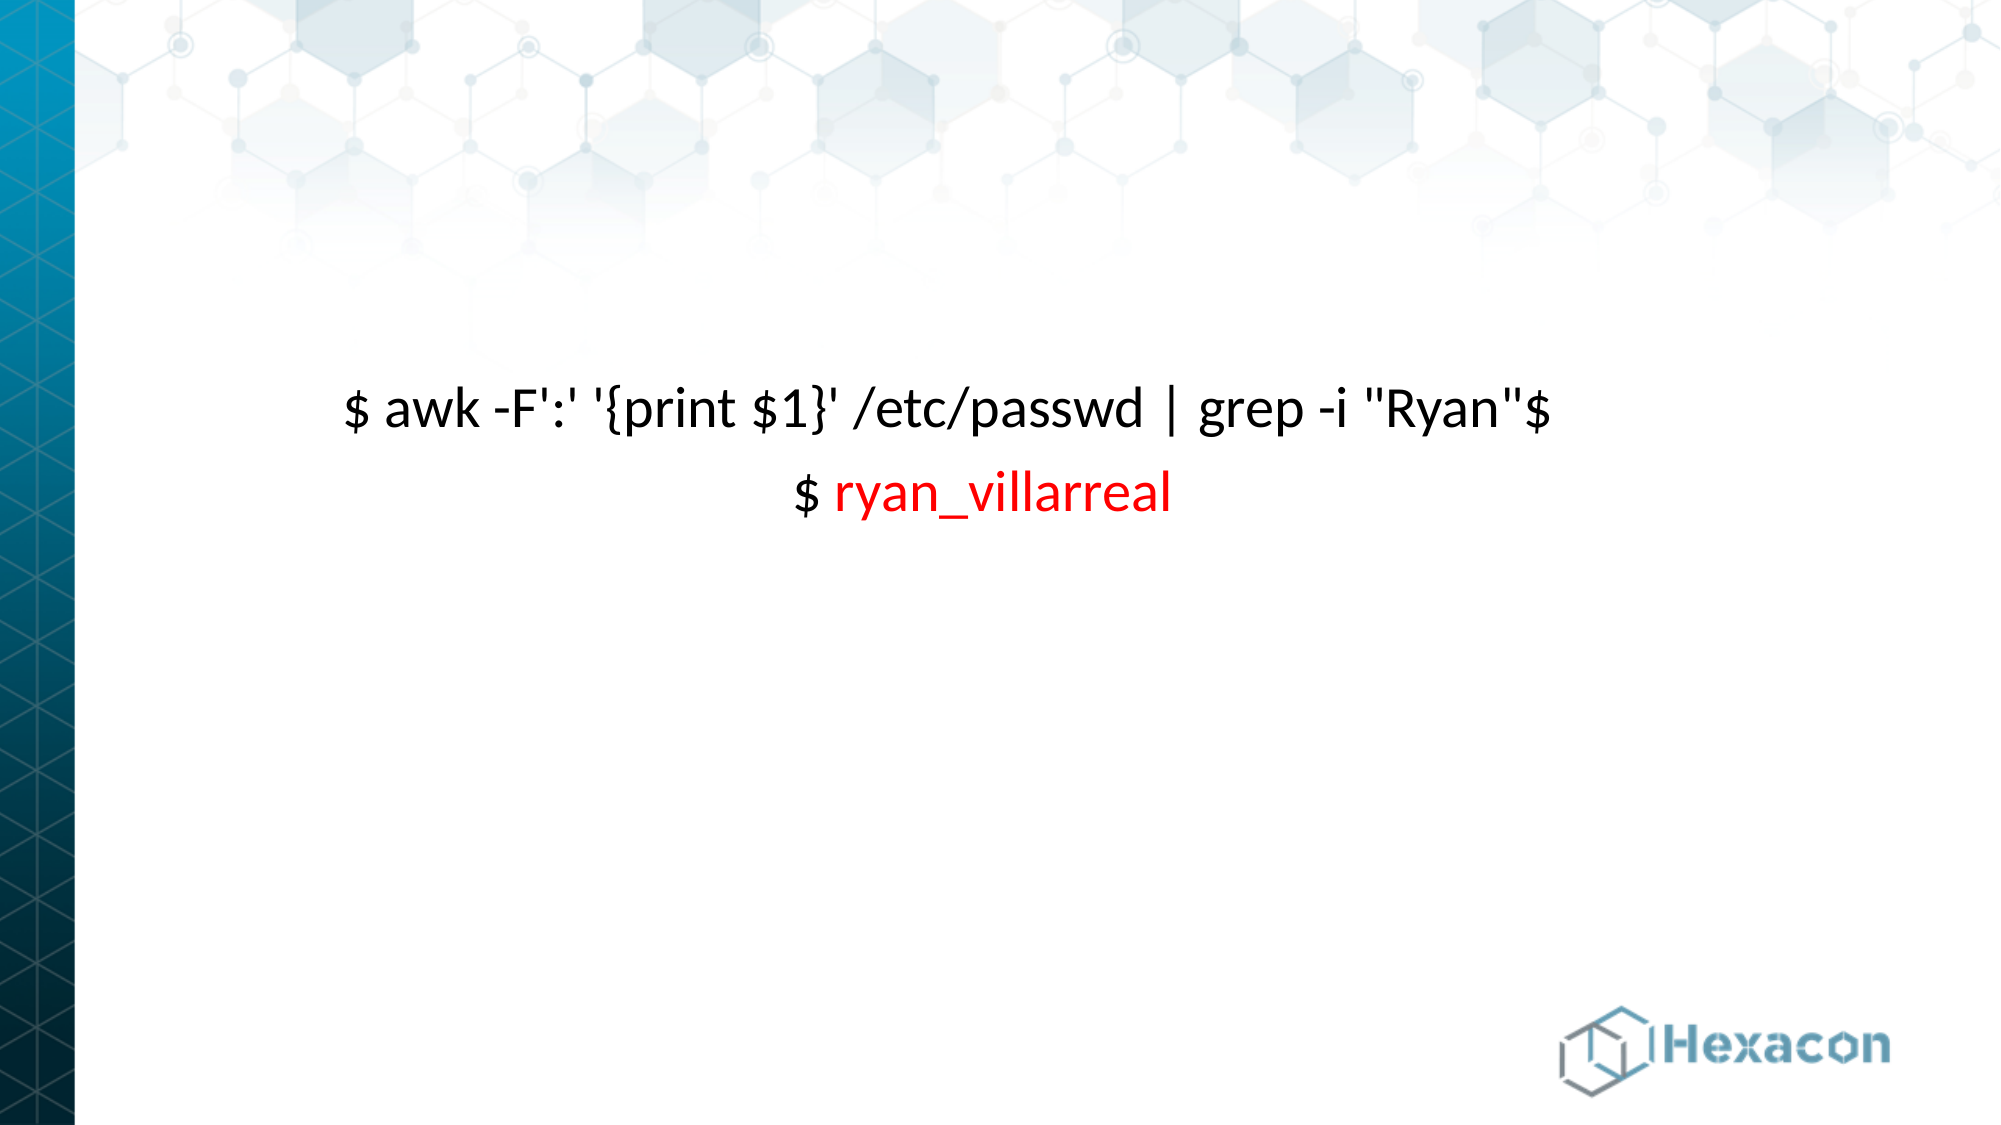

$ awk -F':' '{print $1}' /etc/passwd | grep -i "Ryan"$
			$ ryan_villarreal